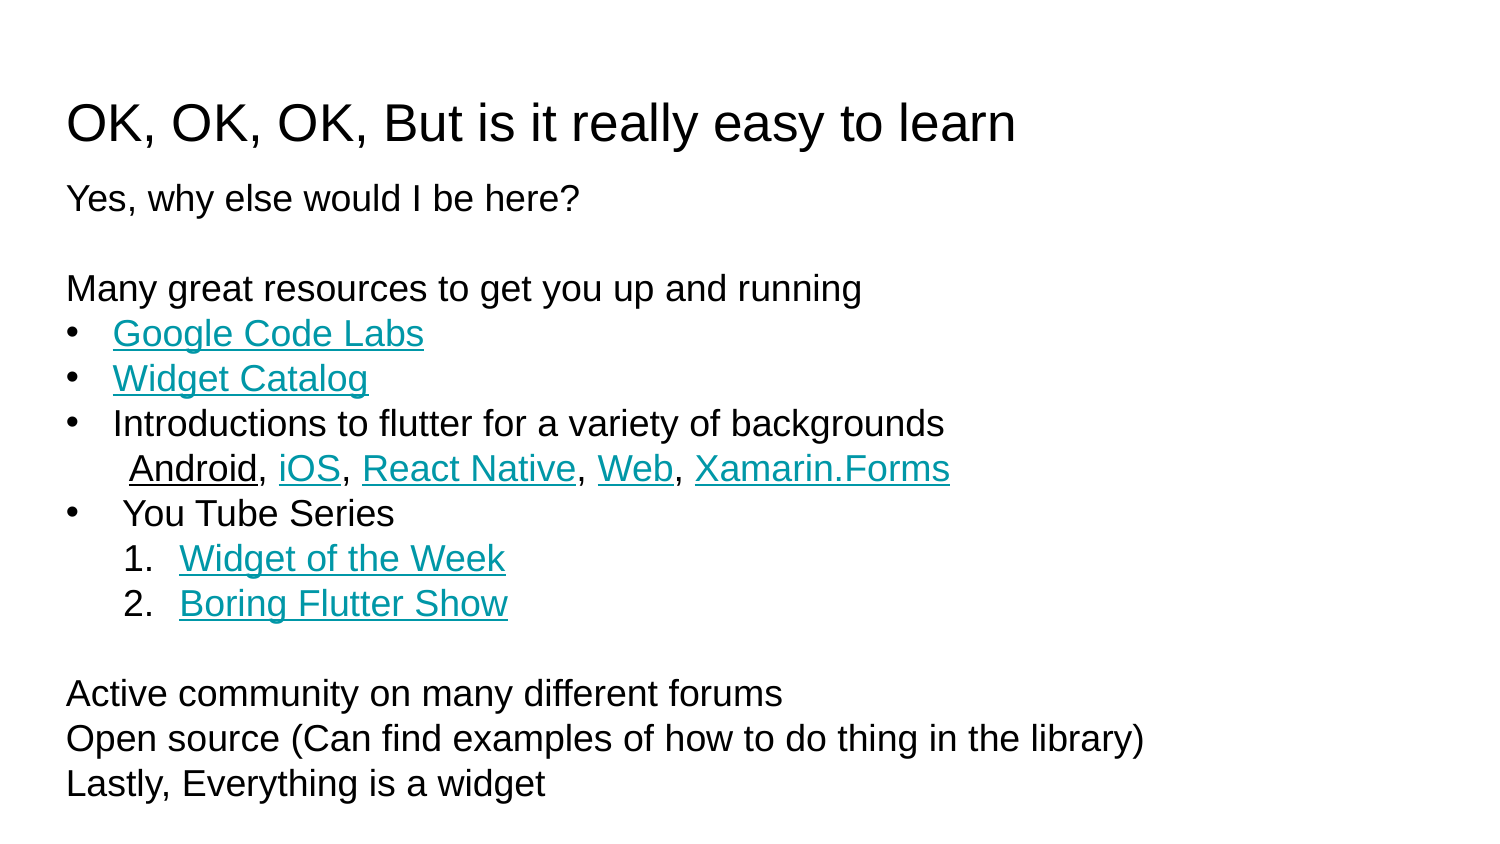

# OK, OK, OK, But is it really easy to learn
Yes, why else would I be here?

Many great resources to get you up and running
Google Code Labs
Widget Catalog
Introductions to flutter for a variety of backgrounds
      Android, iOS, React Native, Web, Xamarin.Forms
You Tube Series
Widget of the Week
Boring Flutter Show

Active community on many different forums
Open source (Can find examples of how to do thing in the library)
Lastly, Everything is a widget